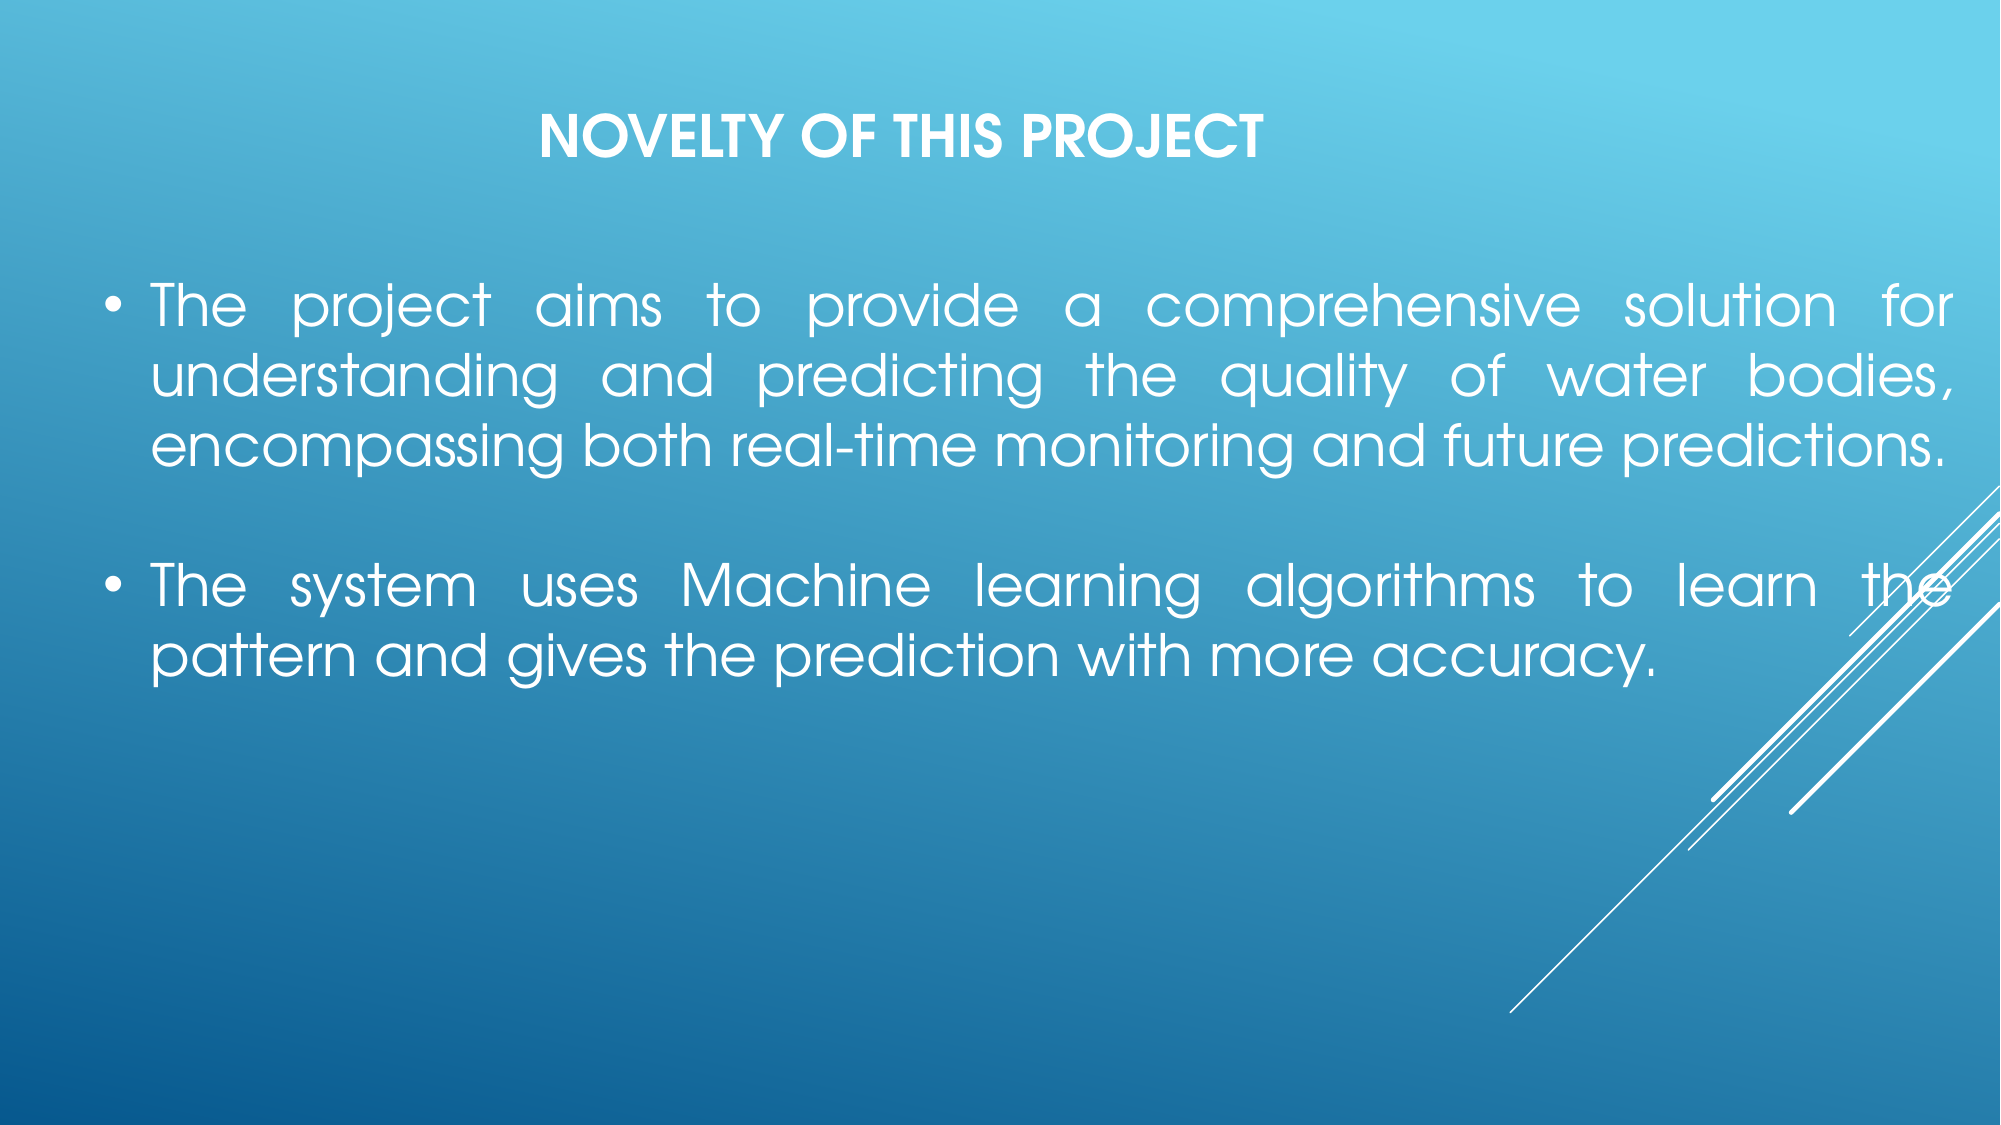

NOVELTY OF THIS PROJECT
The project aims to provide a comprehensive solution for understanding and predicting the quality of water bodies, encompassing both real-time monitoring and future predictions.

The system uses Machine learning algorithms to learn the pattern and gives the prediction with more accuracy.